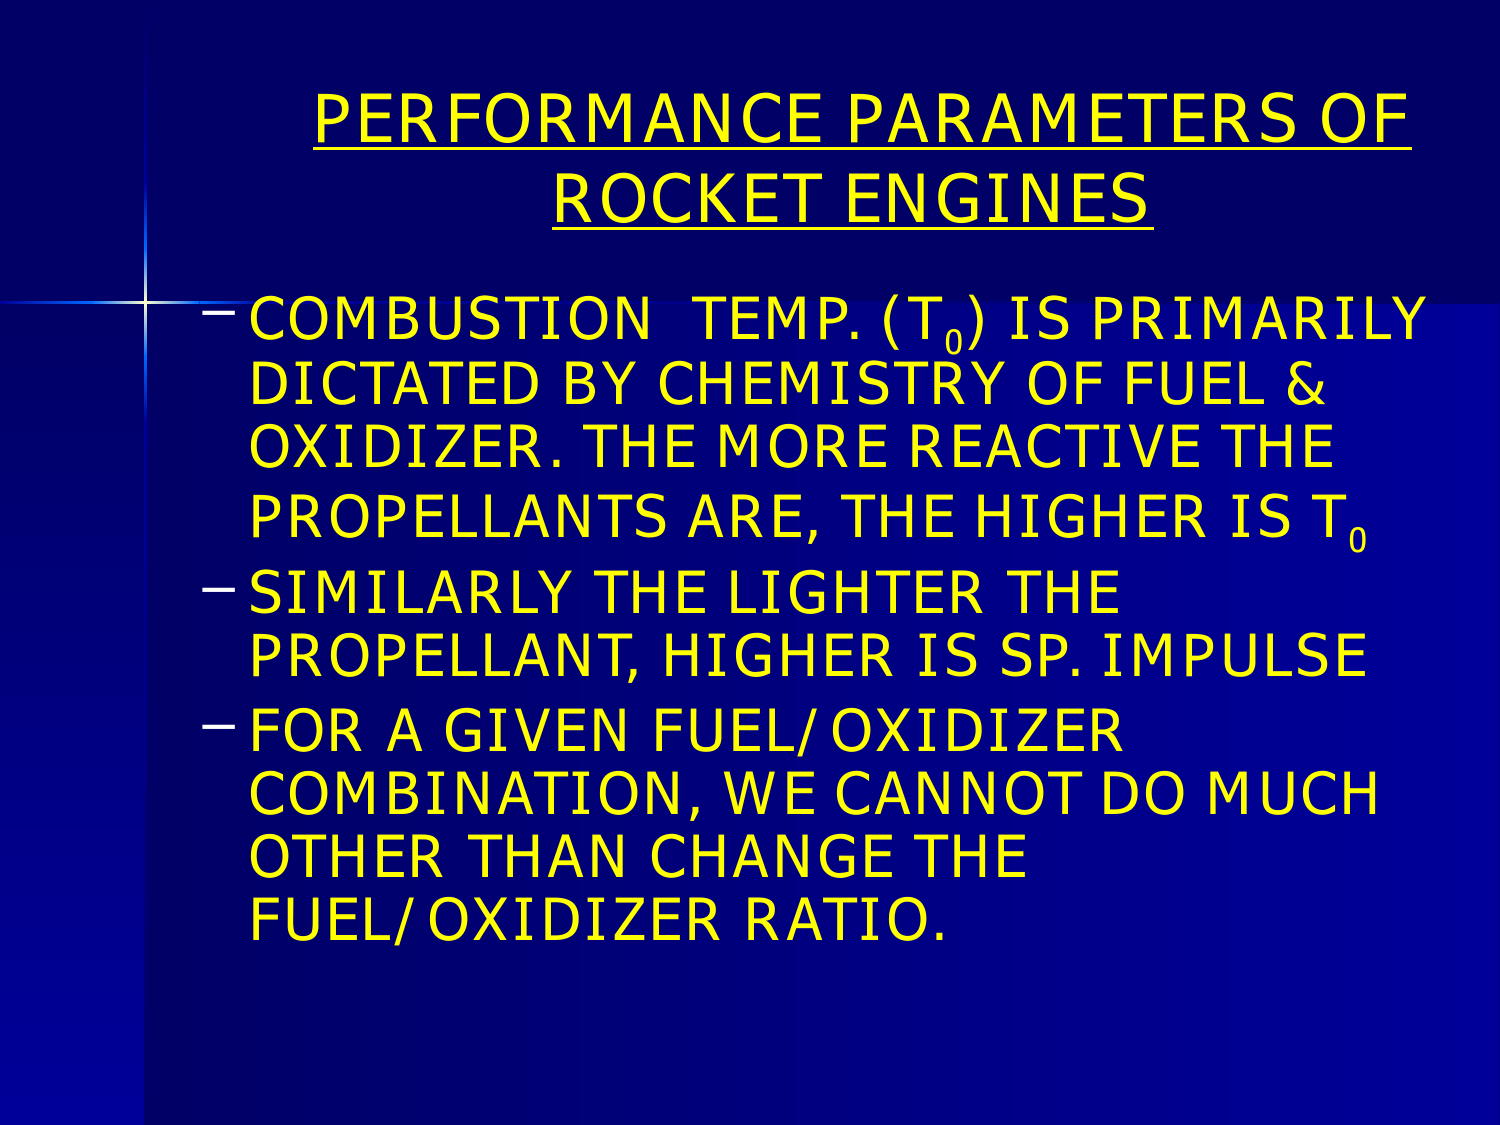

# PERFORMANCE PARAMETERS OF ROCKET ENGINES
COMBUSTION  TEMP. (T0) IS PRIMARILY DICTATED BY CHEMISTRY OF FUEL & OXIDIZER. THE MORE REACTIVE THE PROPELLANTS ARE, THE HIGHER IS T0
SIMILARLY THE LIGHTER THE PROPELLANT, HIGHER IS SP. IMPULSE
FOR A GIVEN FUEL/OXIDIZER COMBINATION, WE CANNOT DO MUCH OTHER THAN CHANGE THE FUEL/OXIDIZER RATIO.